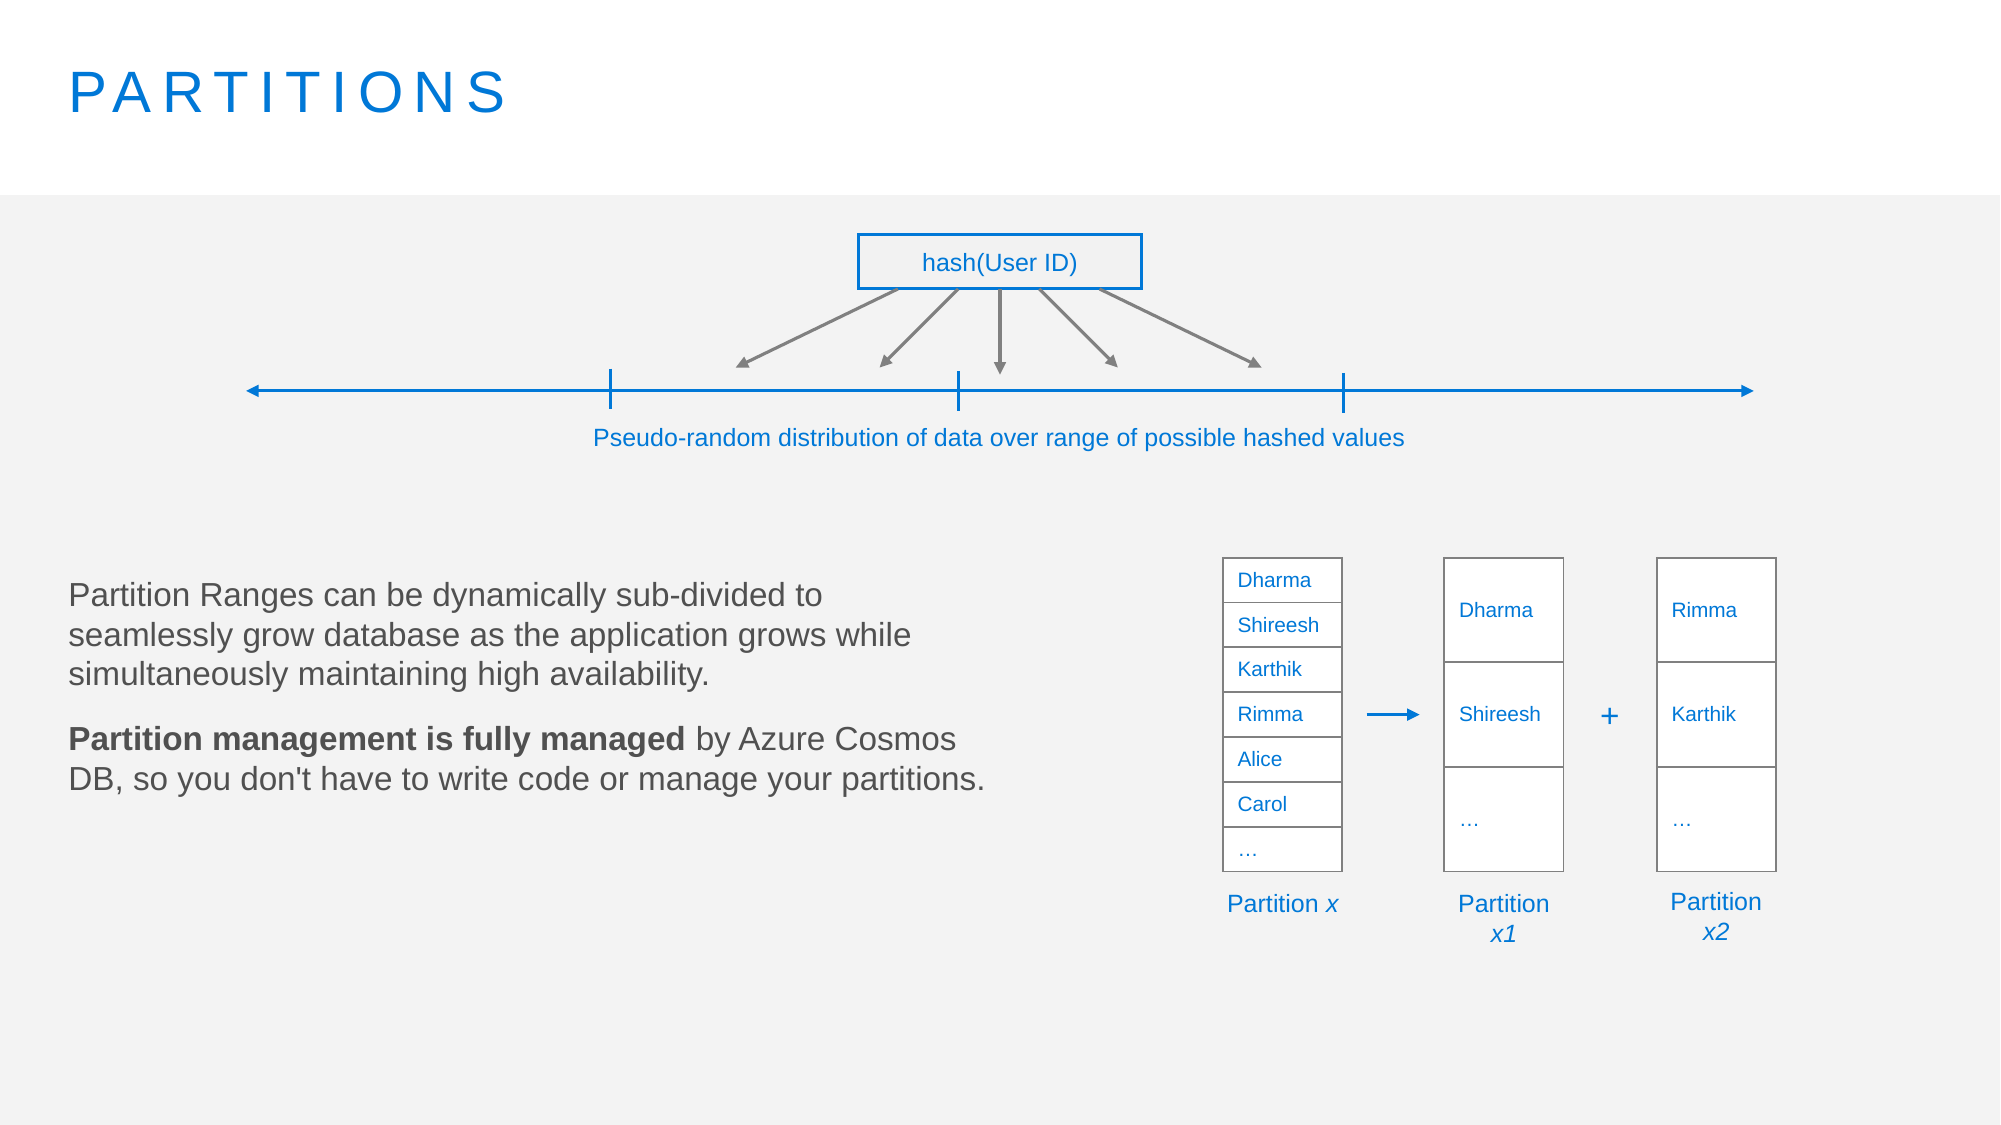

# Partitions
hash(User ID)
Pseudo-random distribution of data over range of possible hashed values
Partition Ranges can be dynamically sub-divided to seamlessly grow database as the application grows while simultaneously maintaining high availability.
Partition management is fully managed by Azure Cosmos DB, so you don't have to write code or manage your partitions.
| Dharma |
| --- |
| Shireesh |
| Karthik |
| Rimma |
| Alice |
| Carol |
| … |
| Dharma |
| --- |
| Shireesh |
| … |
| Rimma |
| --- |
| Karthik |
| … |
+
Partition x2
Partition x
Partition x1